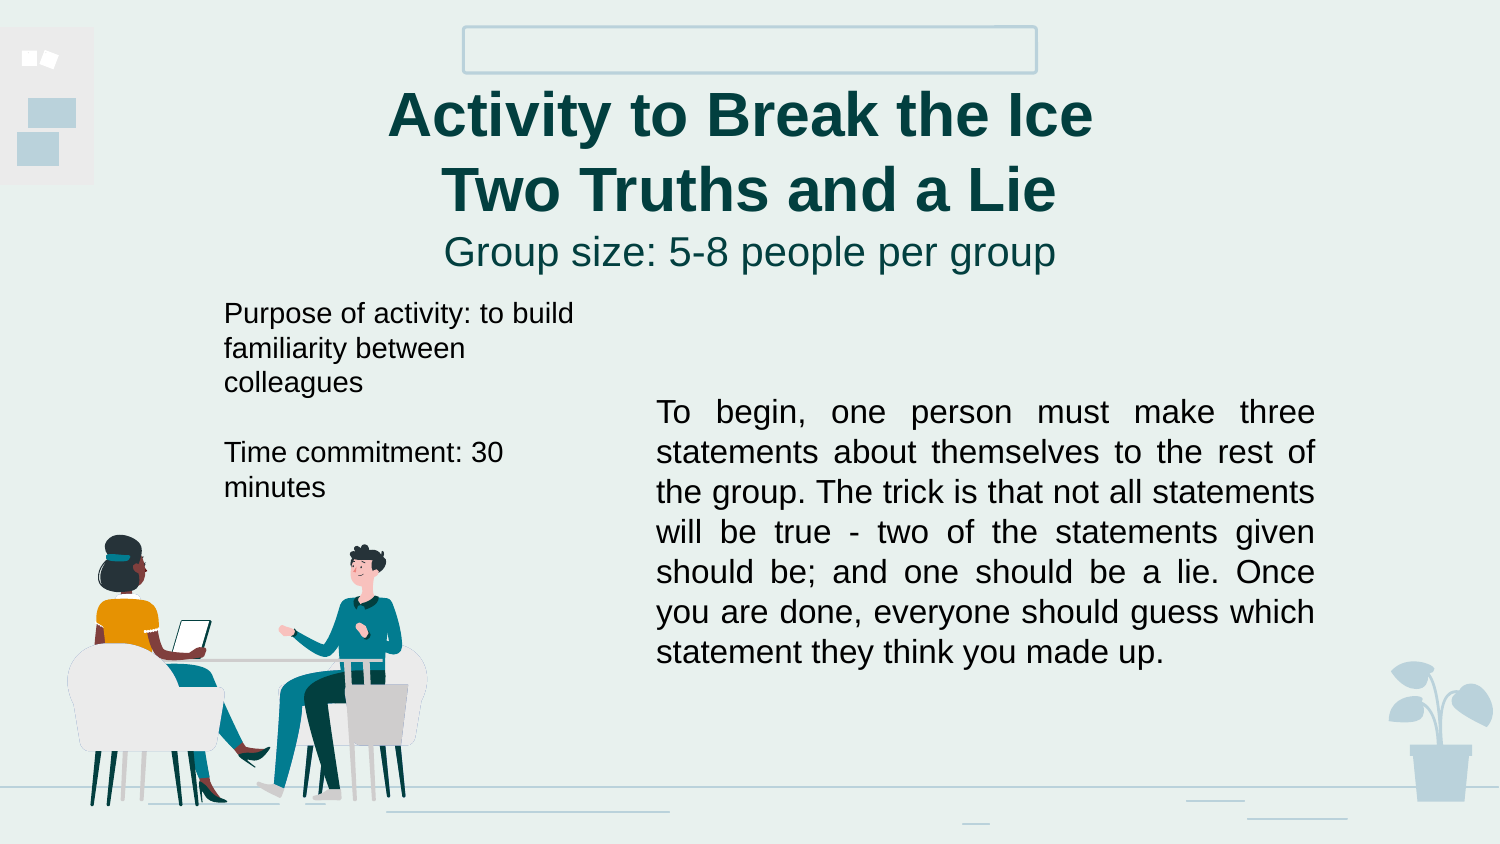

# Activity to Break the Ice Two Truths and a Lie Group size: 5-8 people per group
Purpose of activity: to build familiarity between colleagues

Time commitment: 30 minutes
To begin, one person must make three statements about themselves to the rest of the group. The trick is that not all statements will be true - two of the statements given should be; and one should be a lie. Once you are done, everyone should guess which statement they think you made up.